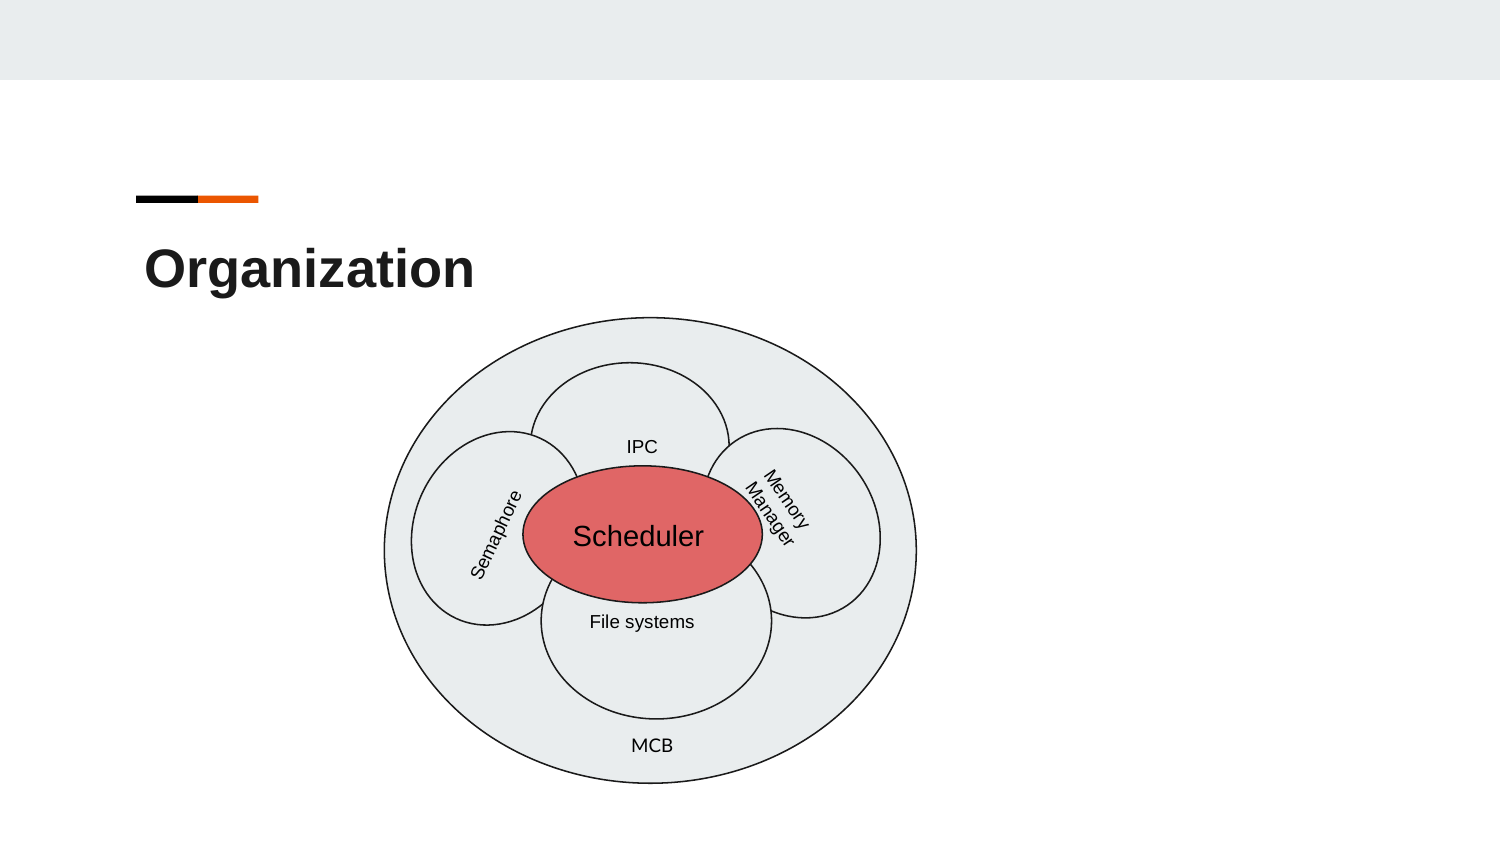

Organization

          IPC
Memory Manager
Semaphore
Scheduler
File systems
MCB